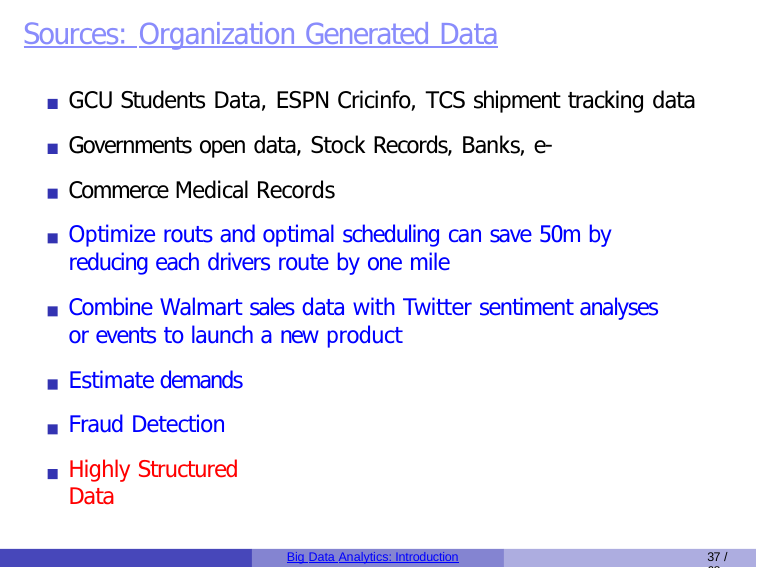

# Sources: Organization Generated Data
GCU Students Data, ESPN Cricinfo, TCS shipment tracking data
Governments open data, Stock Records, Banks, e-Commerce Medical Records
Optimize routs and optimal scheduling can save 50m by reducing each drivers route by one mile
Combine Walmart sales data with Twitter sentiment analyses or events to launch a new product
Estimate demands Fraud Detection
Highly Structured Data

Big Data Analytics: Introduction
37 / 68